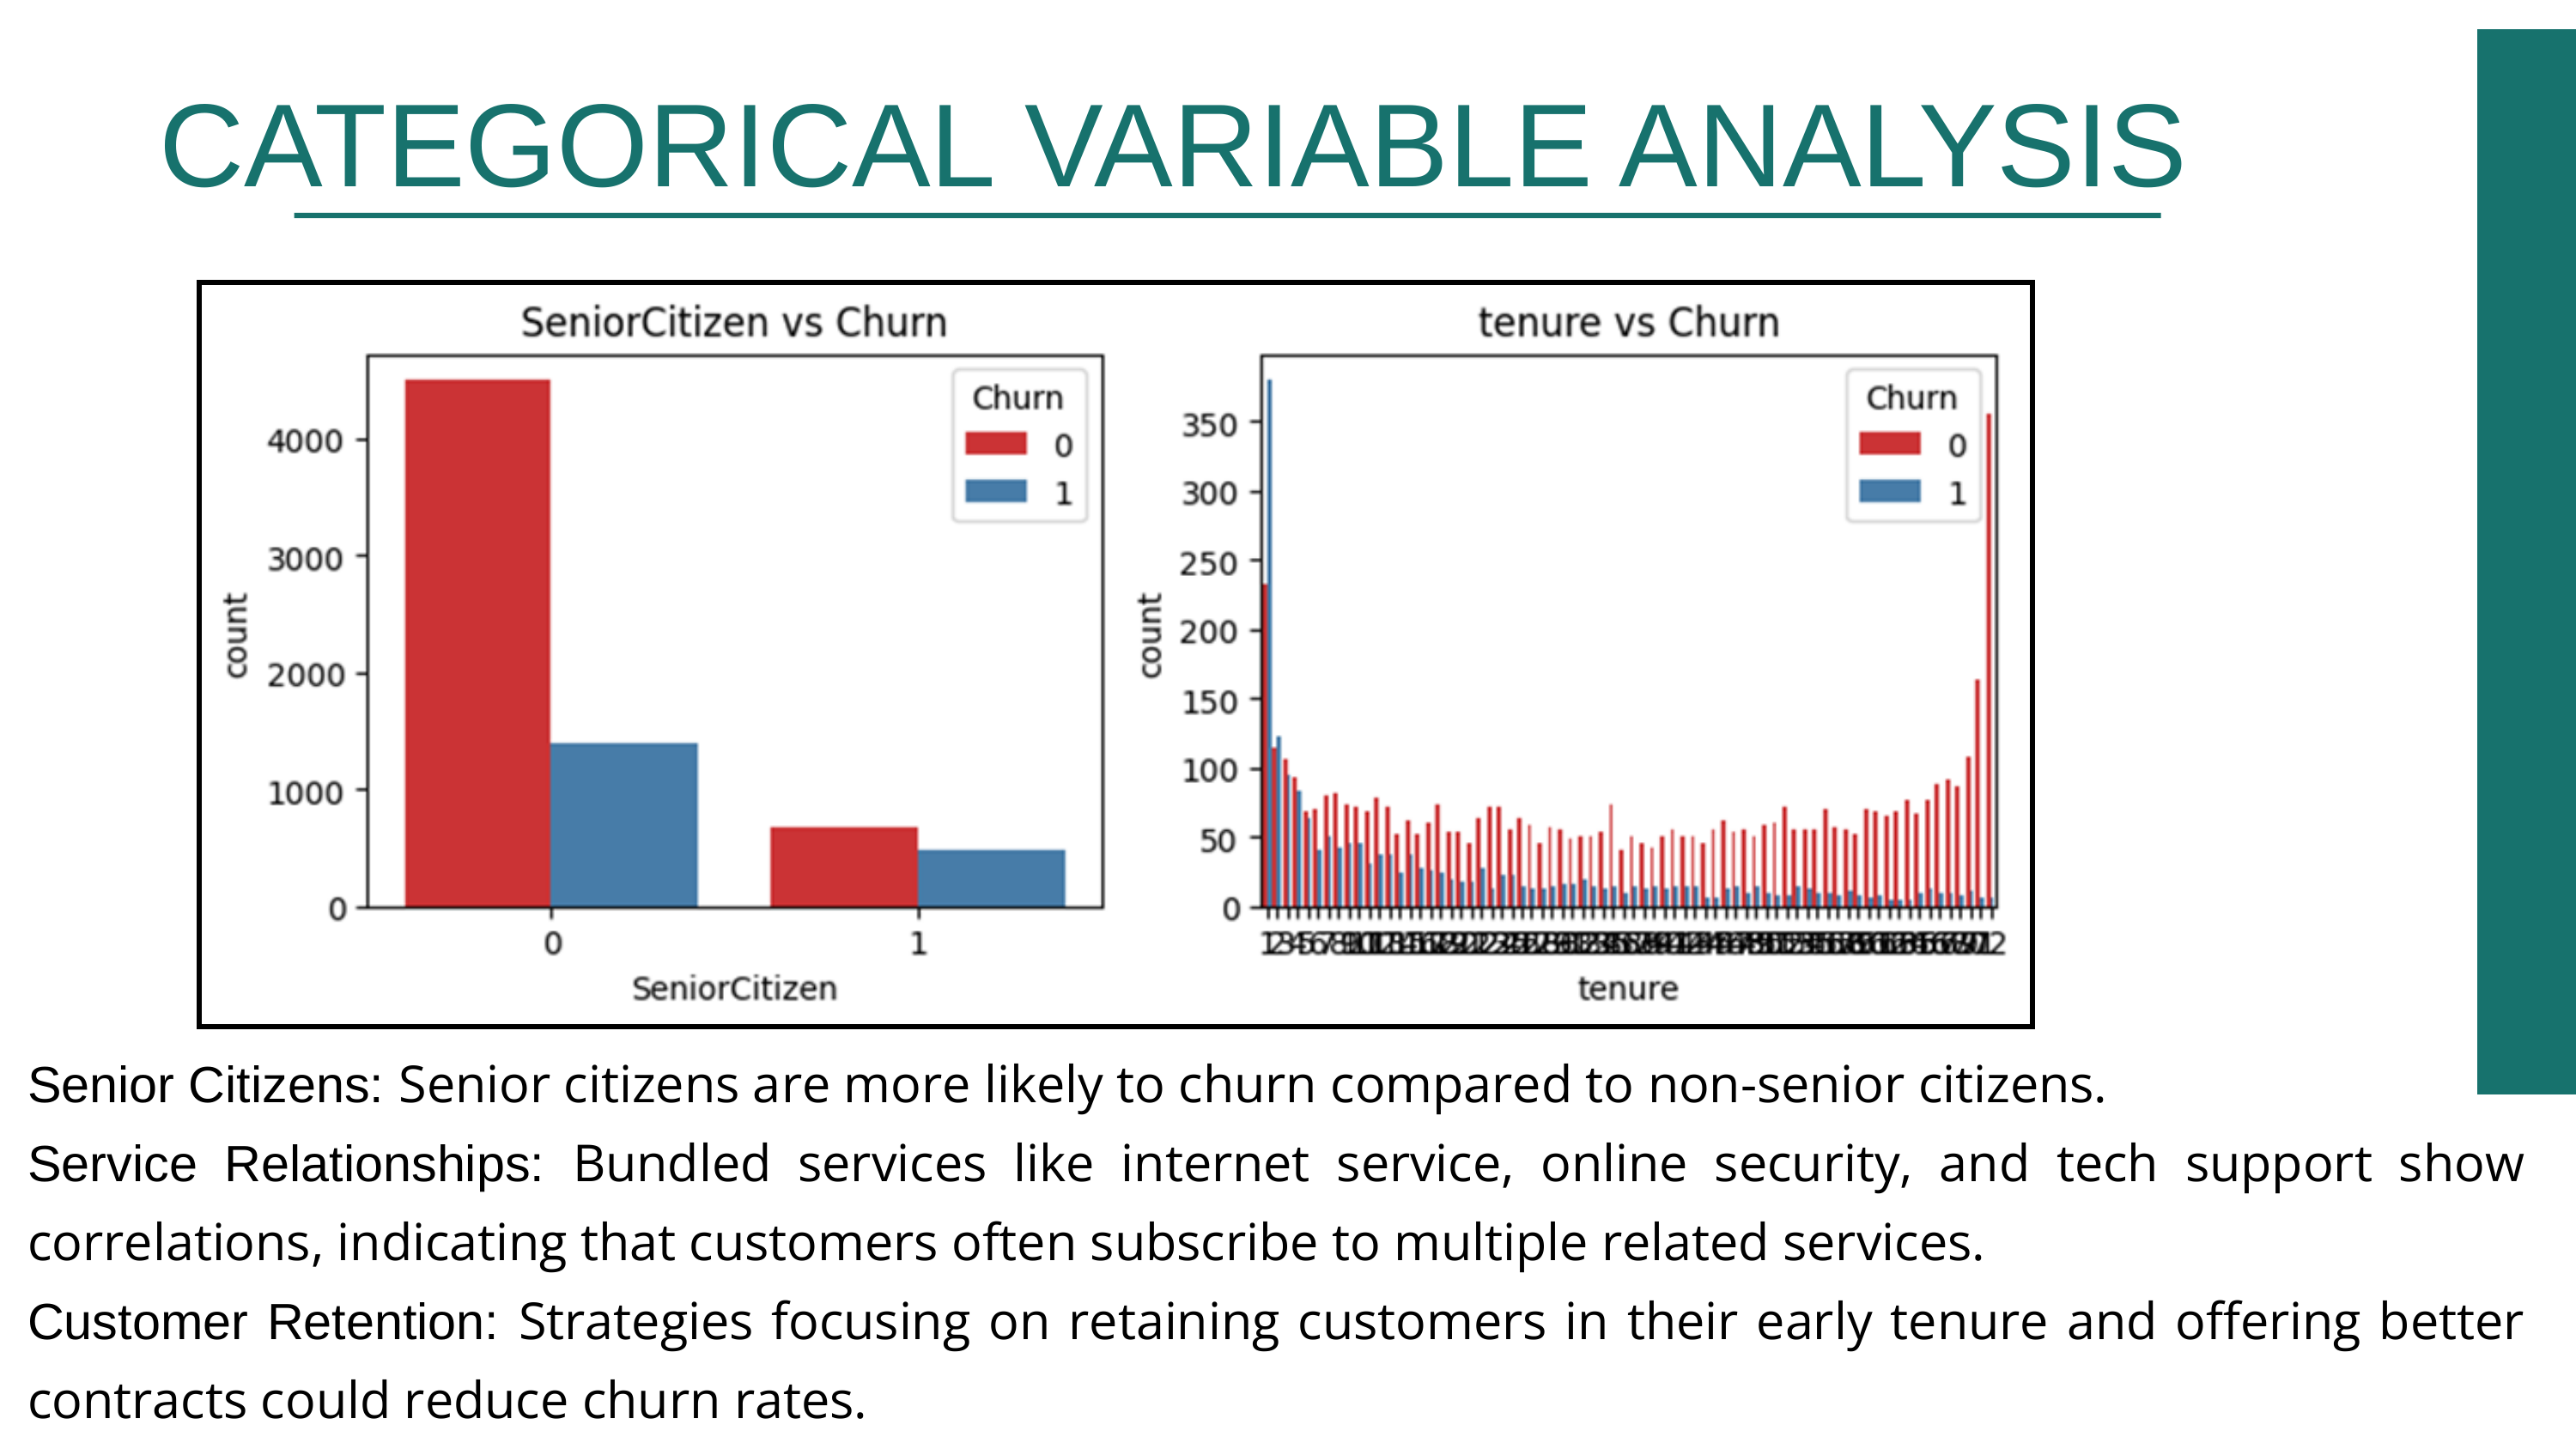

CATEGORICAL VARIABLE ANALYSIS

Senior Citizens: Senior citizens are more likely to churn compared to non-senior citizens.
Service Relationships: Bundled services like internet service, online security, and tech support show correlations, indicating that customers often subscribe to multiple related services.
Customer Retention: Strategies focusing on retaining customers in their early tenure and offering better contracts could reduce churn rates.